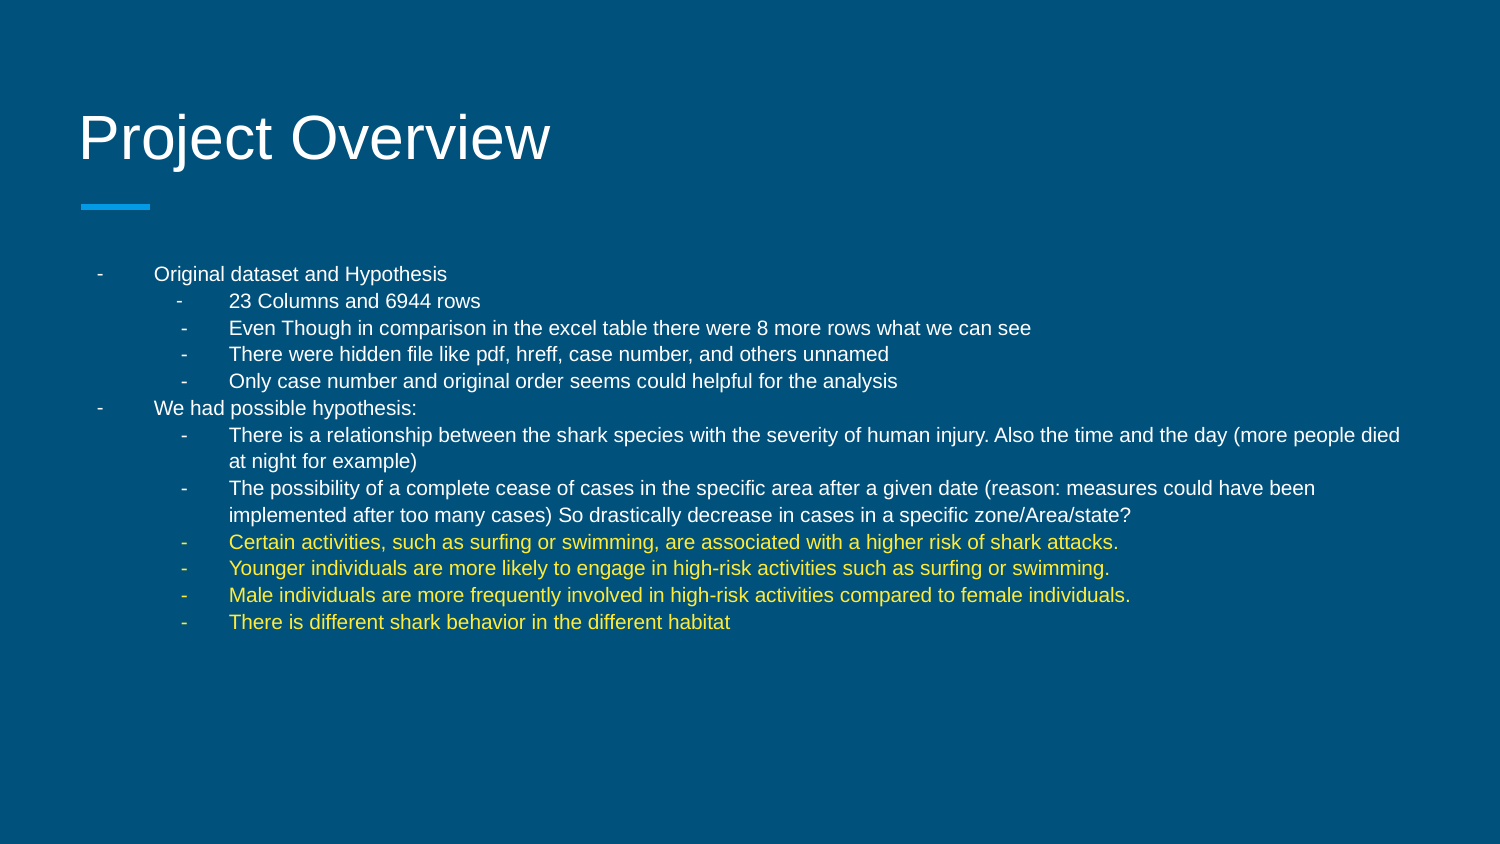

# Project Overview
Original dataset and Hypothesis
23 Columns and 6944 rows
Even Though in comparison in the excel table there were 8 more rows what we can see
There were hidden file like pdf, hreff, case number, and others unnamed
Only case number and original order seems could helpful for the analysis
We had possible hypothesis:
There is a relationship between the shark species with the severity of human injury. Also the time and the day (more people died at night for example)
The possibility of a complete cease of cases in the specific area after a given date (reason: measures could have been implemented after too many cases) So drastically decrease in cases in a specific zone/Area/state?
Certain activities, such as surfing or swimming, are associated with a higher risk of shark attacks.
Younger individuals are more likely to engage in high-risk activities such as surfing or swimming.
Male individuals are more frequently involved in high-risk activities compared to female individuals.
There is different shark behavior in the different habitat